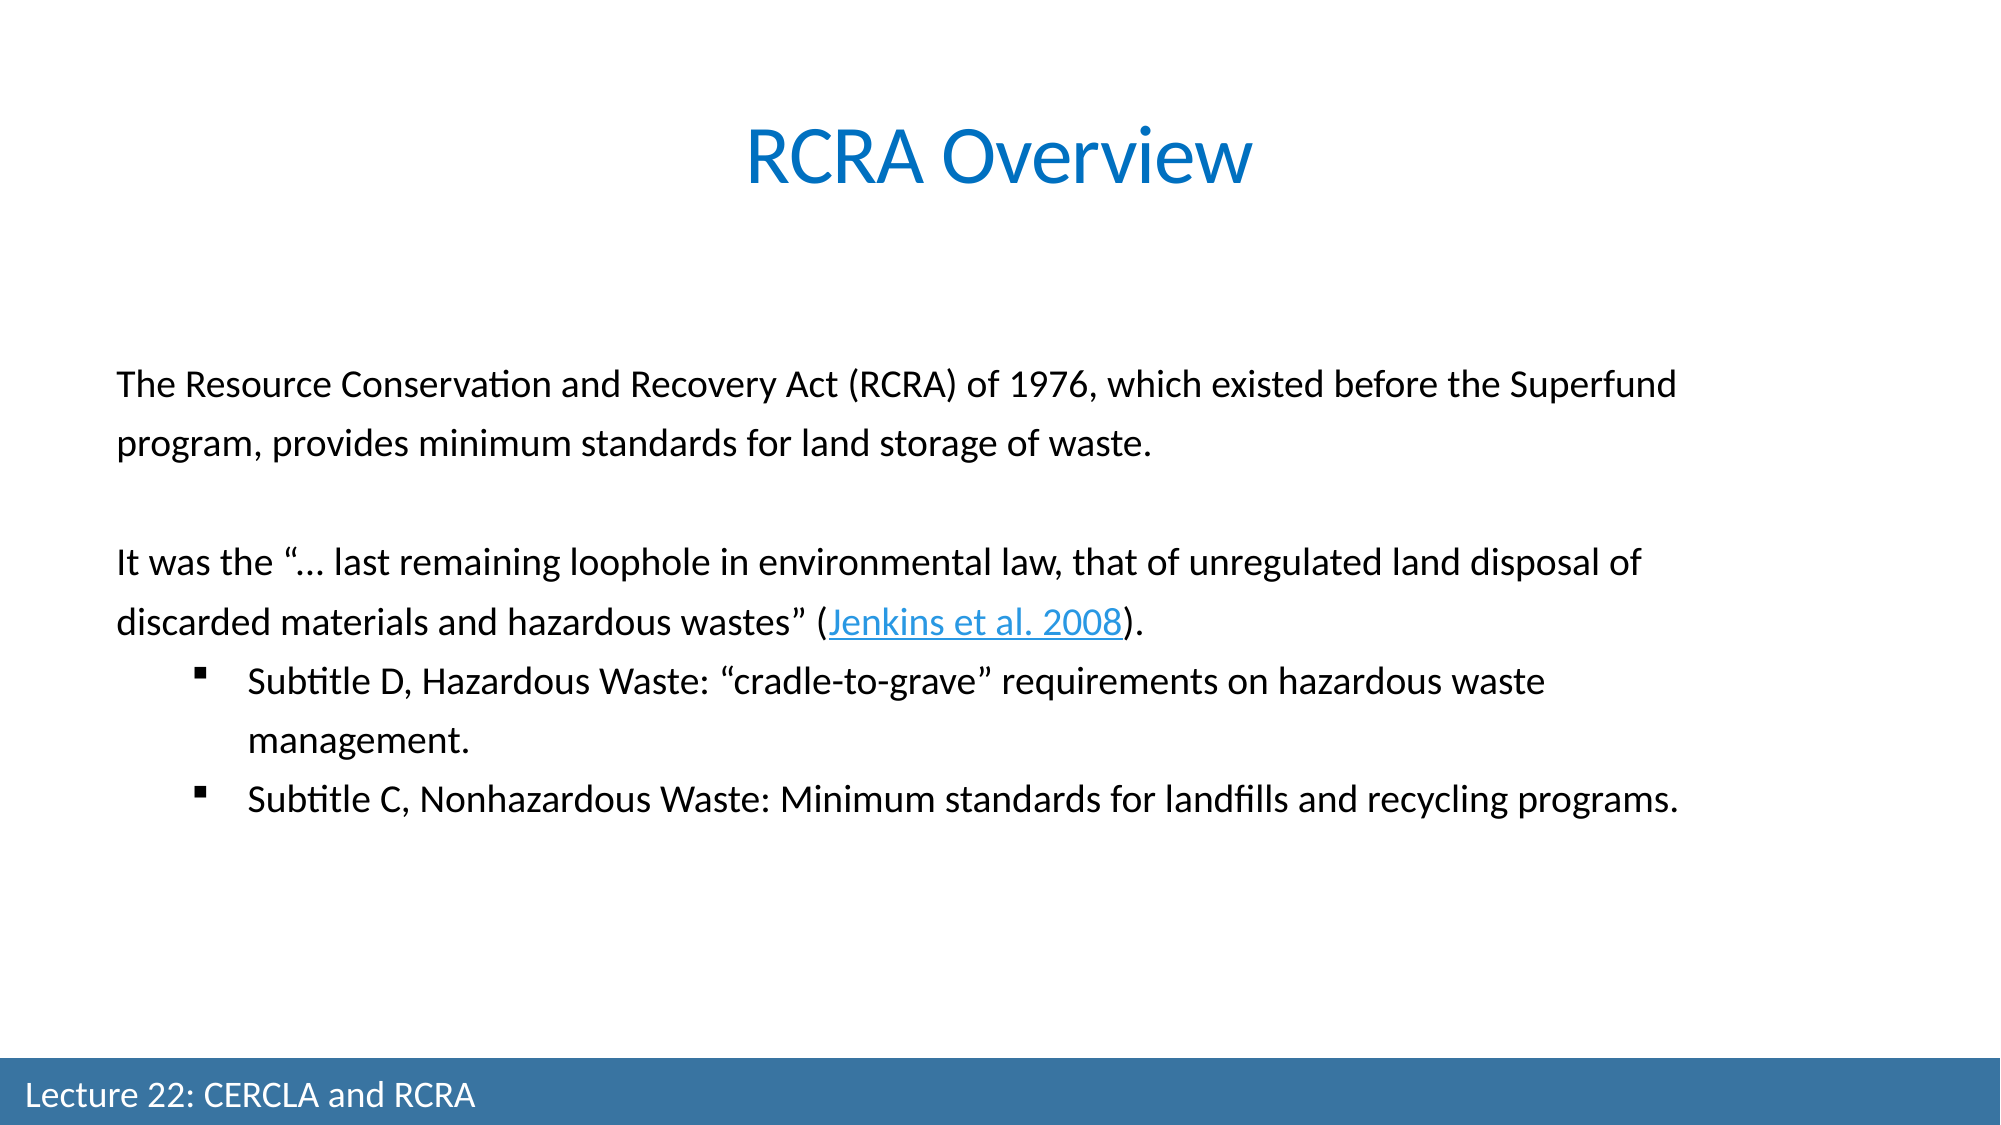

RCRA Overview
The Resource Conservation and Recovery Act (RCRA) of 1976, which existed before the Superfund program, provides minimum standards for land storage of waste.

It was the “... last remaining loophole in environmental law, that of unregulated land disposal of discarded materials and hazardous wastes” (Jenkins et al. 2008).
Subtitle D, Hazardous Waste: “cradle-to-grave” requirements on hazardous waste management.
Subtitle C, Nonhazardous Waste: Minimum standards for landfills and recycling programs.